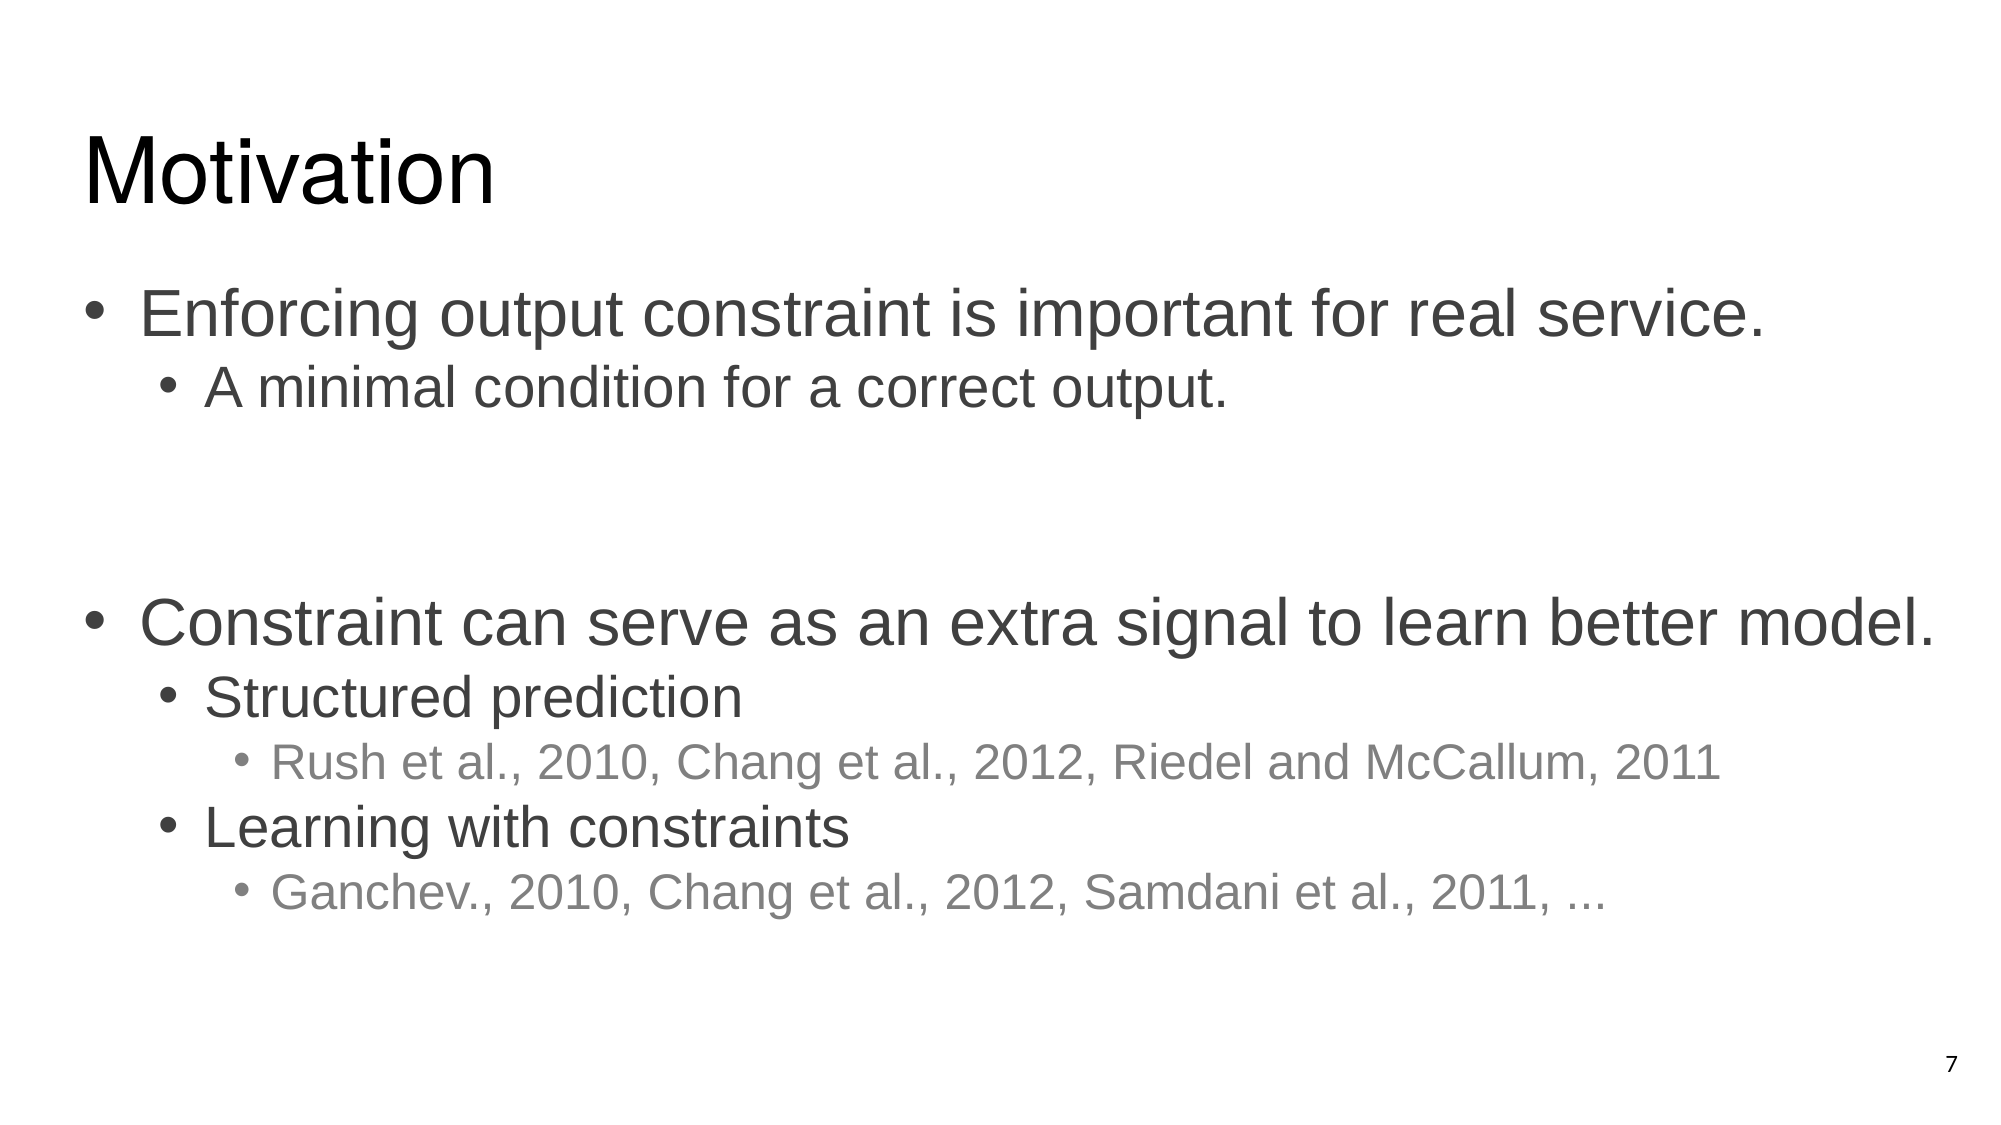

# Motivation
Enforcing output constraint is important for real service.
A minimal condition for a correct output.

Constraint can serve as an extra signal to learn better model.
Structured prediction
Rush et al., 2010, Chang et al., 2012, Riedel and McCallum, 2011
Learning with constraints
Ganchev., 2010, Chang et al., 2012, Samdani et al., 2011, ...
7